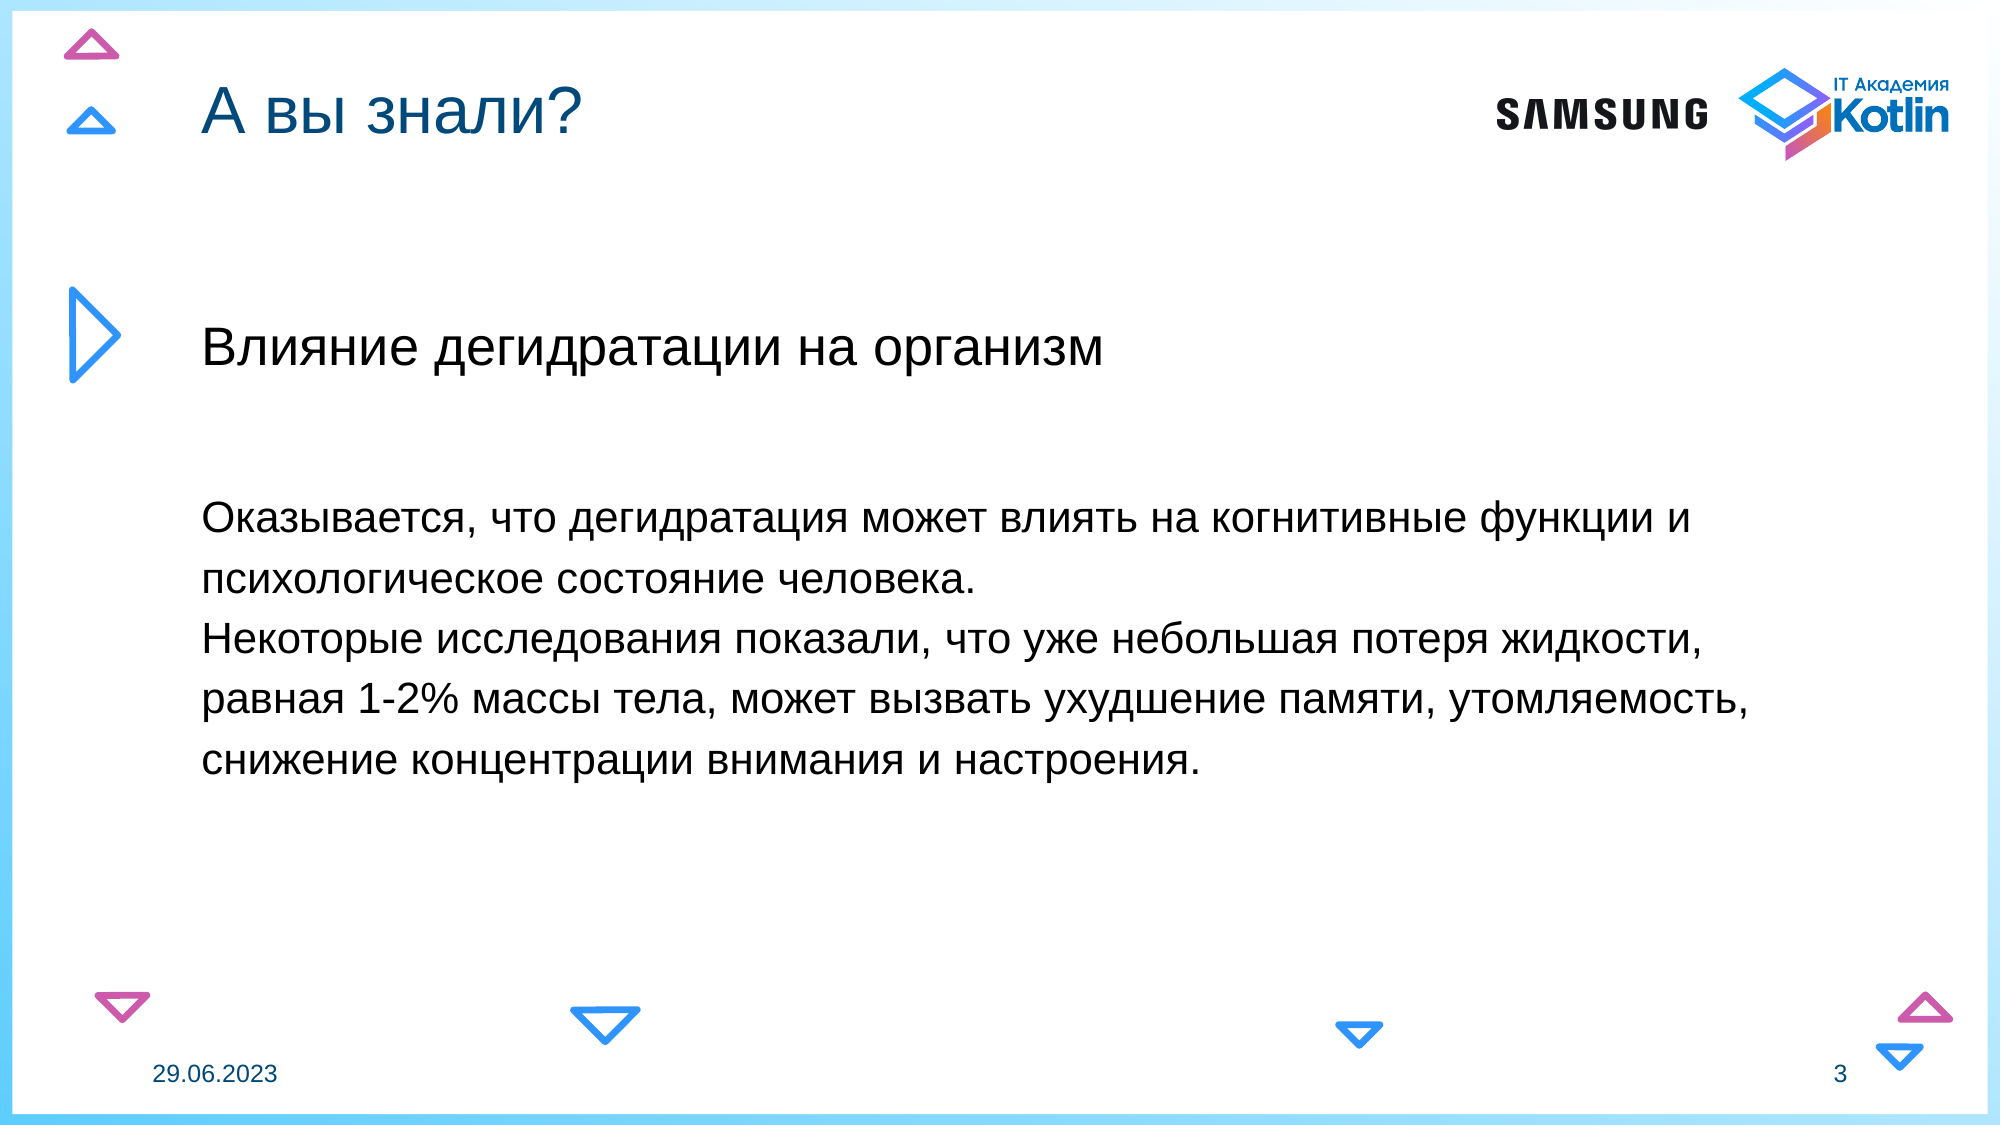

# А вы знали?
Влияние дегидратации на организм
Оказывается, что дегидратация может влиять на когнитивные функции и психологическое состояние человека.
Некоторые исследования показали, что уже небольшая потеря жидкости, равная 1-2% массы тела, может вызвать ухудшение памяти, утомляемость, снижение концентрации внимания и настроения.
29.06.2023
3